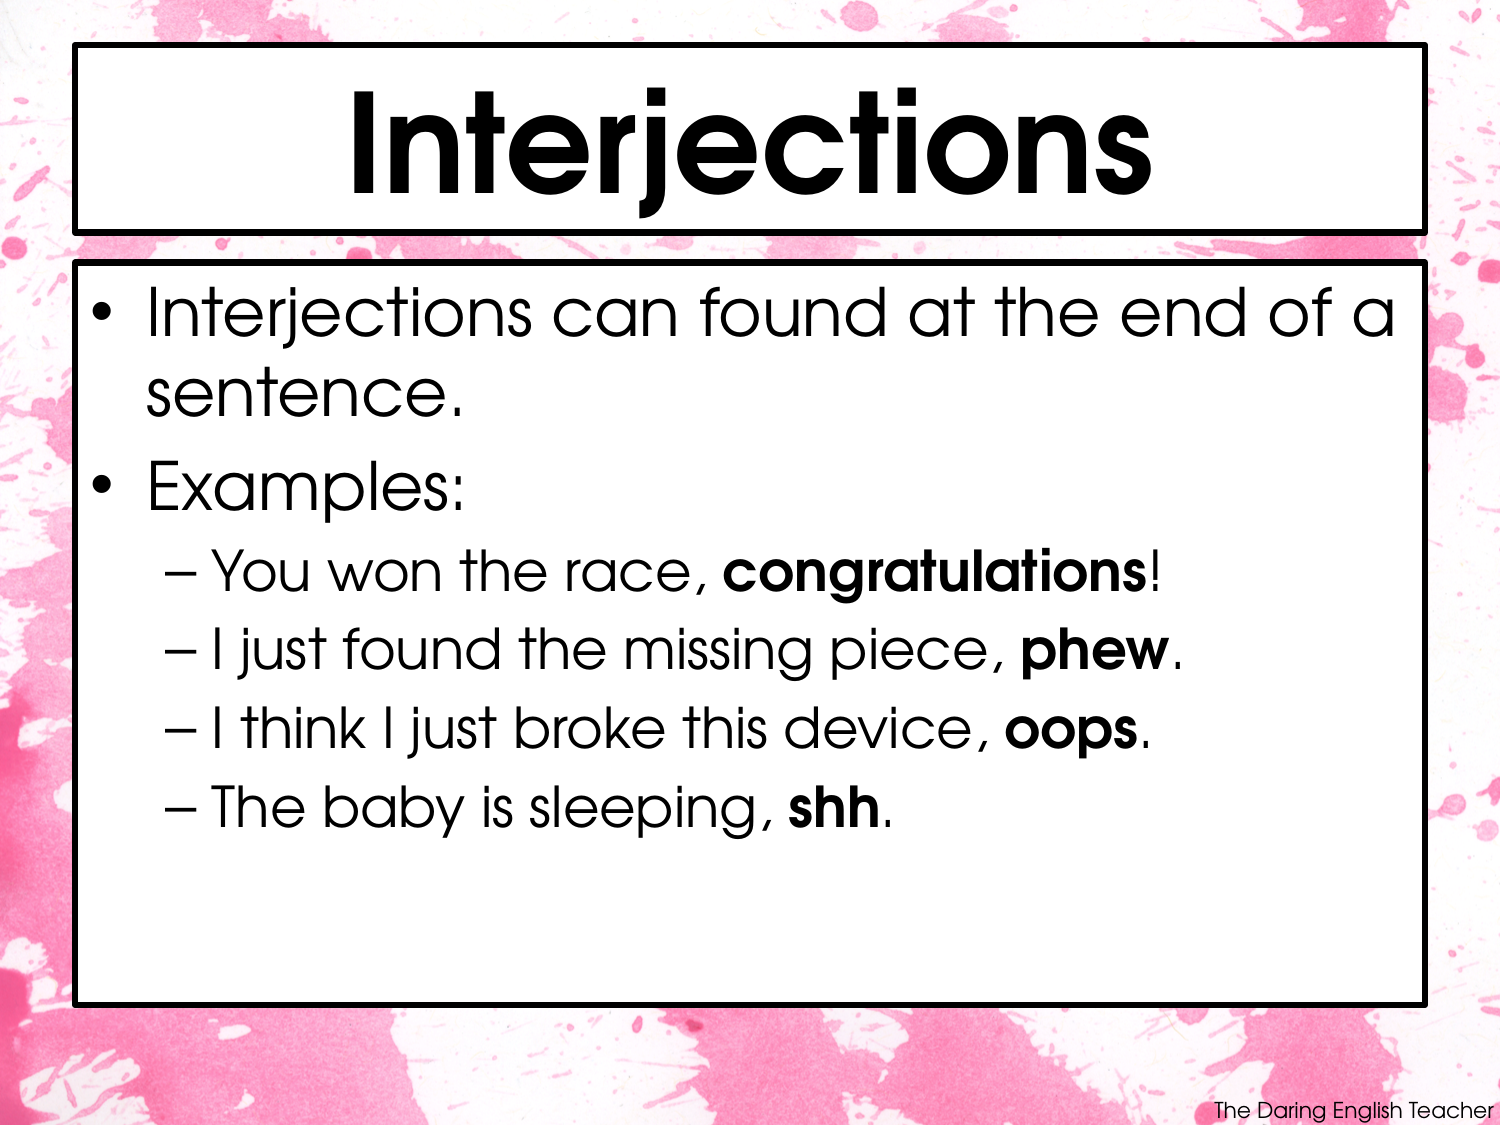

# Interjections
Interjections can found at the end of a sentence.
Examples:
You won the race, congratulations!
I just found the missing piece, phew.
I think I just broke this device, oops.
The baby is sleeping, shh.